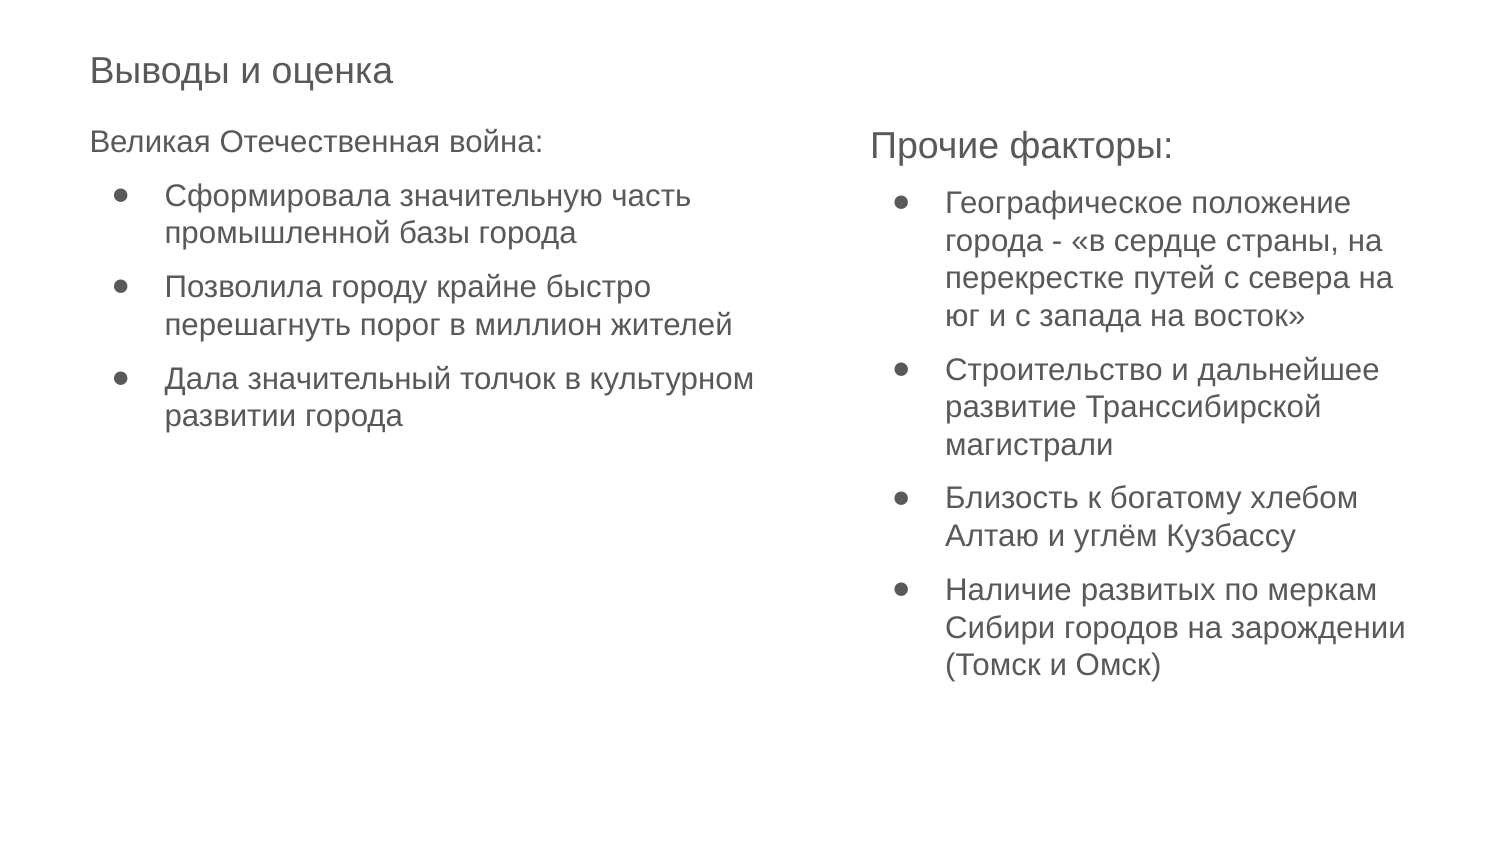

Выводы и оценка
Великая Отечественная война:
Сформировала значительную часть промышленной базы города
Позволила городу крайне быстро перешагнуть порог в миллион жителей
Дала значительный толчок в культурном развитии города
Прочие факторы:
Географическое положение города - «в сердце страны, на перекрестке путей с севера на юг и с запада на восток»
Строительство и дальнейшее развитие Транссибирской магистрали
Близость к богатому хлебом Алтаю и углём Кузбассу
Наличие развитых по меркам Сибири городов на зарождении (Томск и Омск)
#